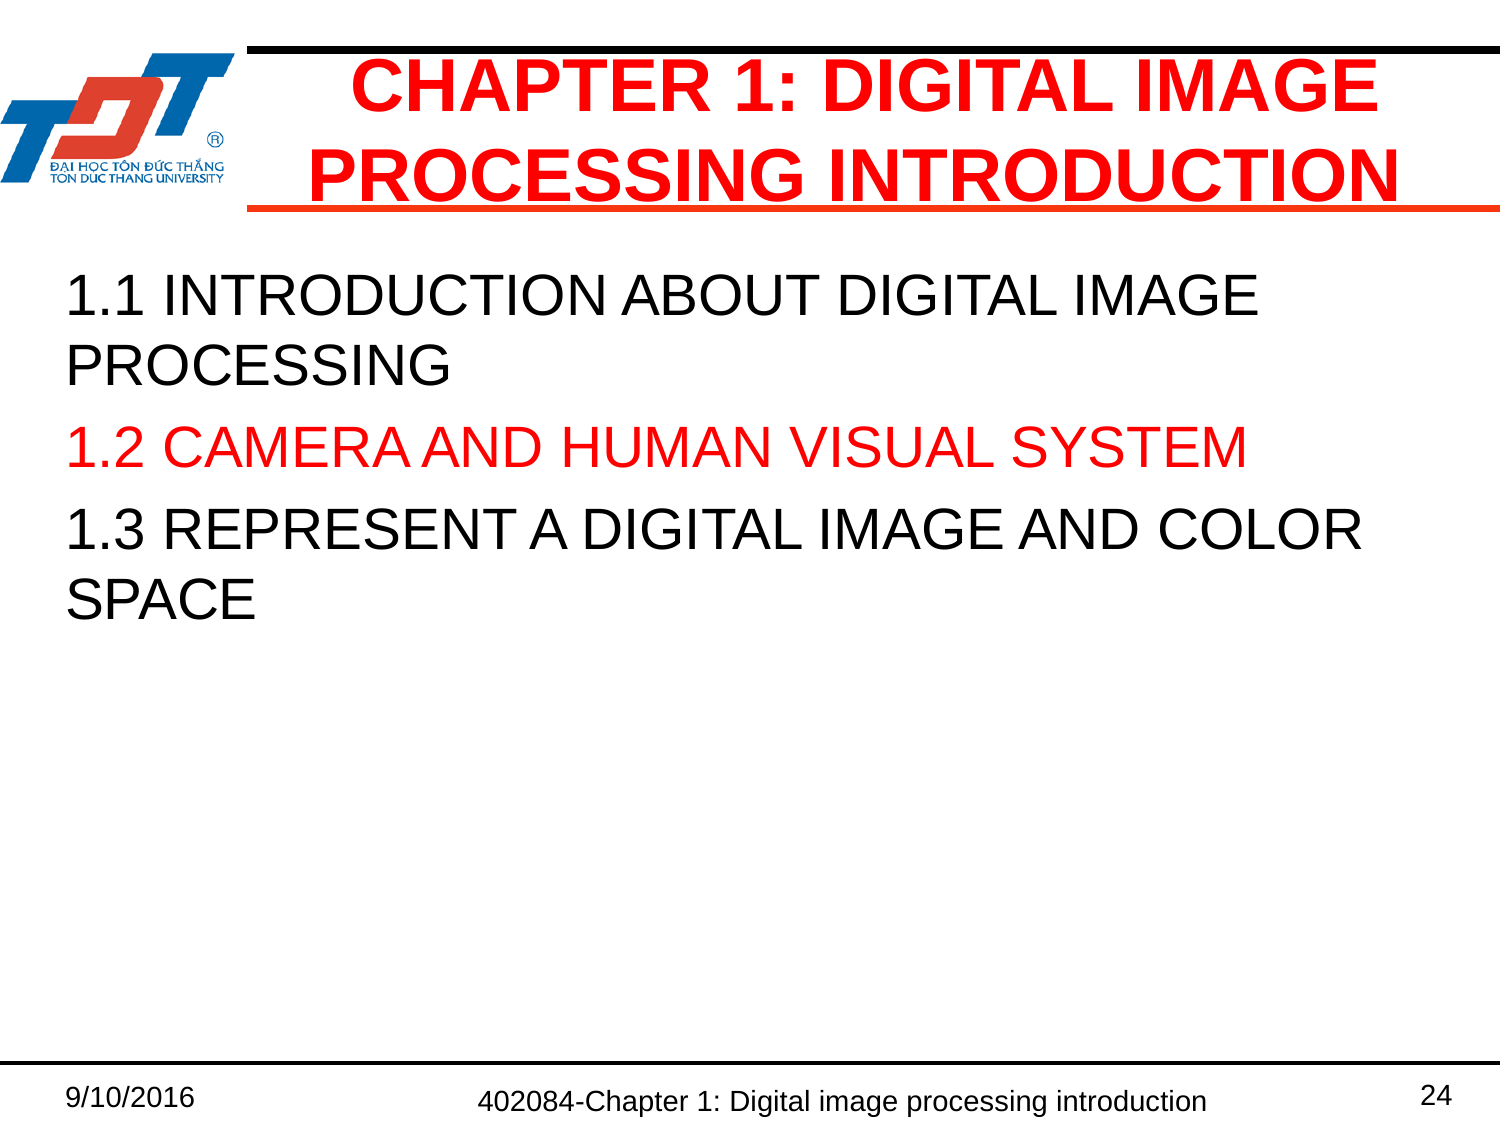

# CHAPTER 1: Digital image processing introduction
1.1 INTRODUCTION ABOUT DIGITAL IMAGE PROCESSING
1.2 CAMERA AND HUMAN VISUAL SYSTEM
1.3 REPRESENT A DIGITAL IMAGE AND COLOR SPACE
24
9/10/2016
402084-Chapter 1: Digital image processing introduction